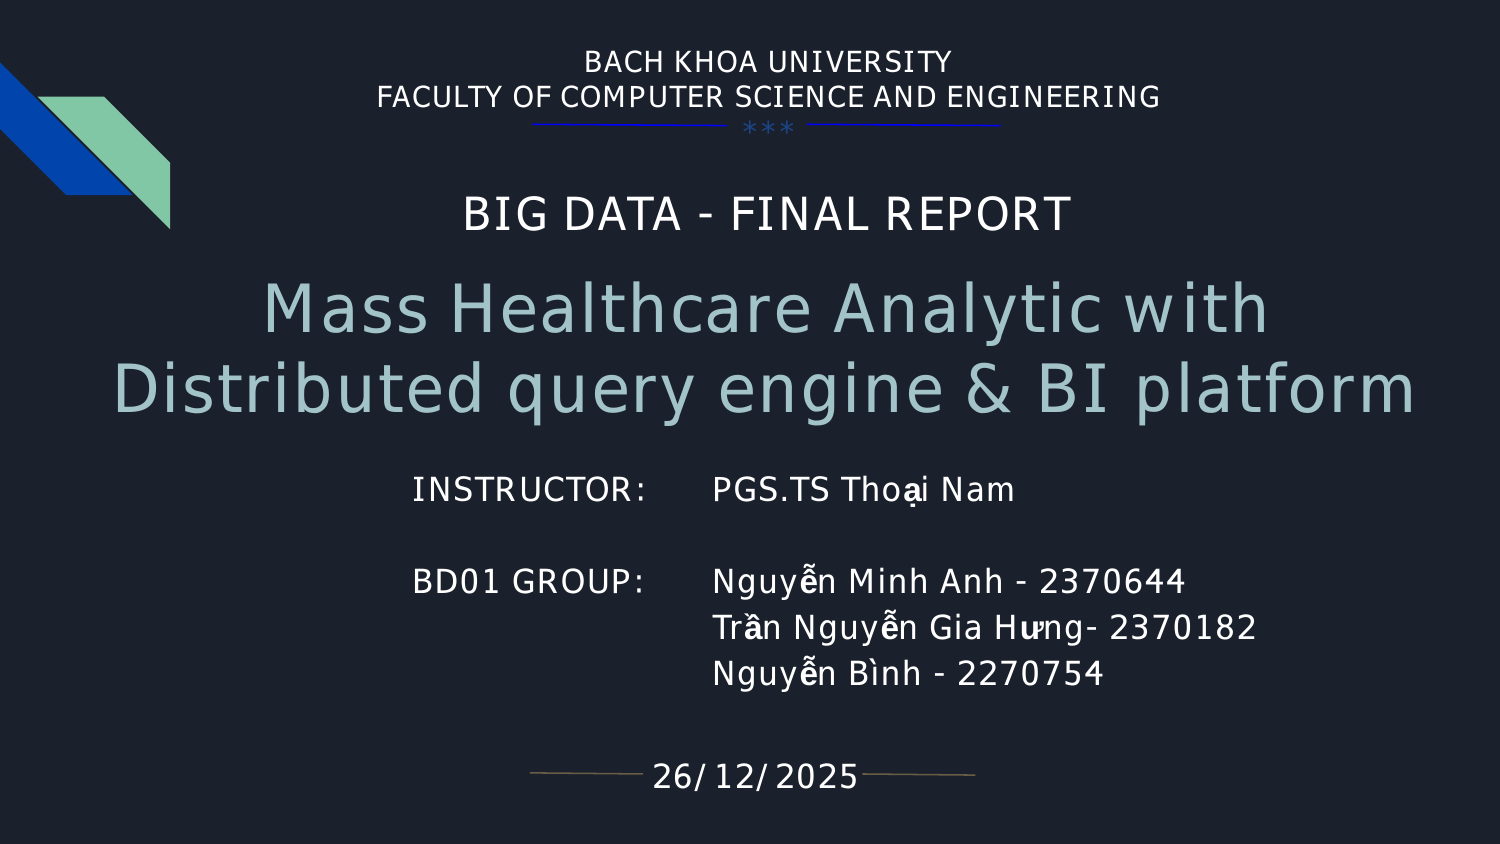

BACH KHOA UNIVERSITY
FACULTY OF COMPUTER SCIENCE AND ENGINEERING
***

BIG DATA - FINAL REPORT
Mass Healthcare Analytic with
Distributed query engine & BI platform
INSTRUCTOR:	PGS.TS Thoại Nam

BD01 GROUP:	Nguyễn Minh Anh - 2370644
Trần Nguyễn Gia Hưng- 2370182
Nguyễn Bình - 2270754
26/12/2025